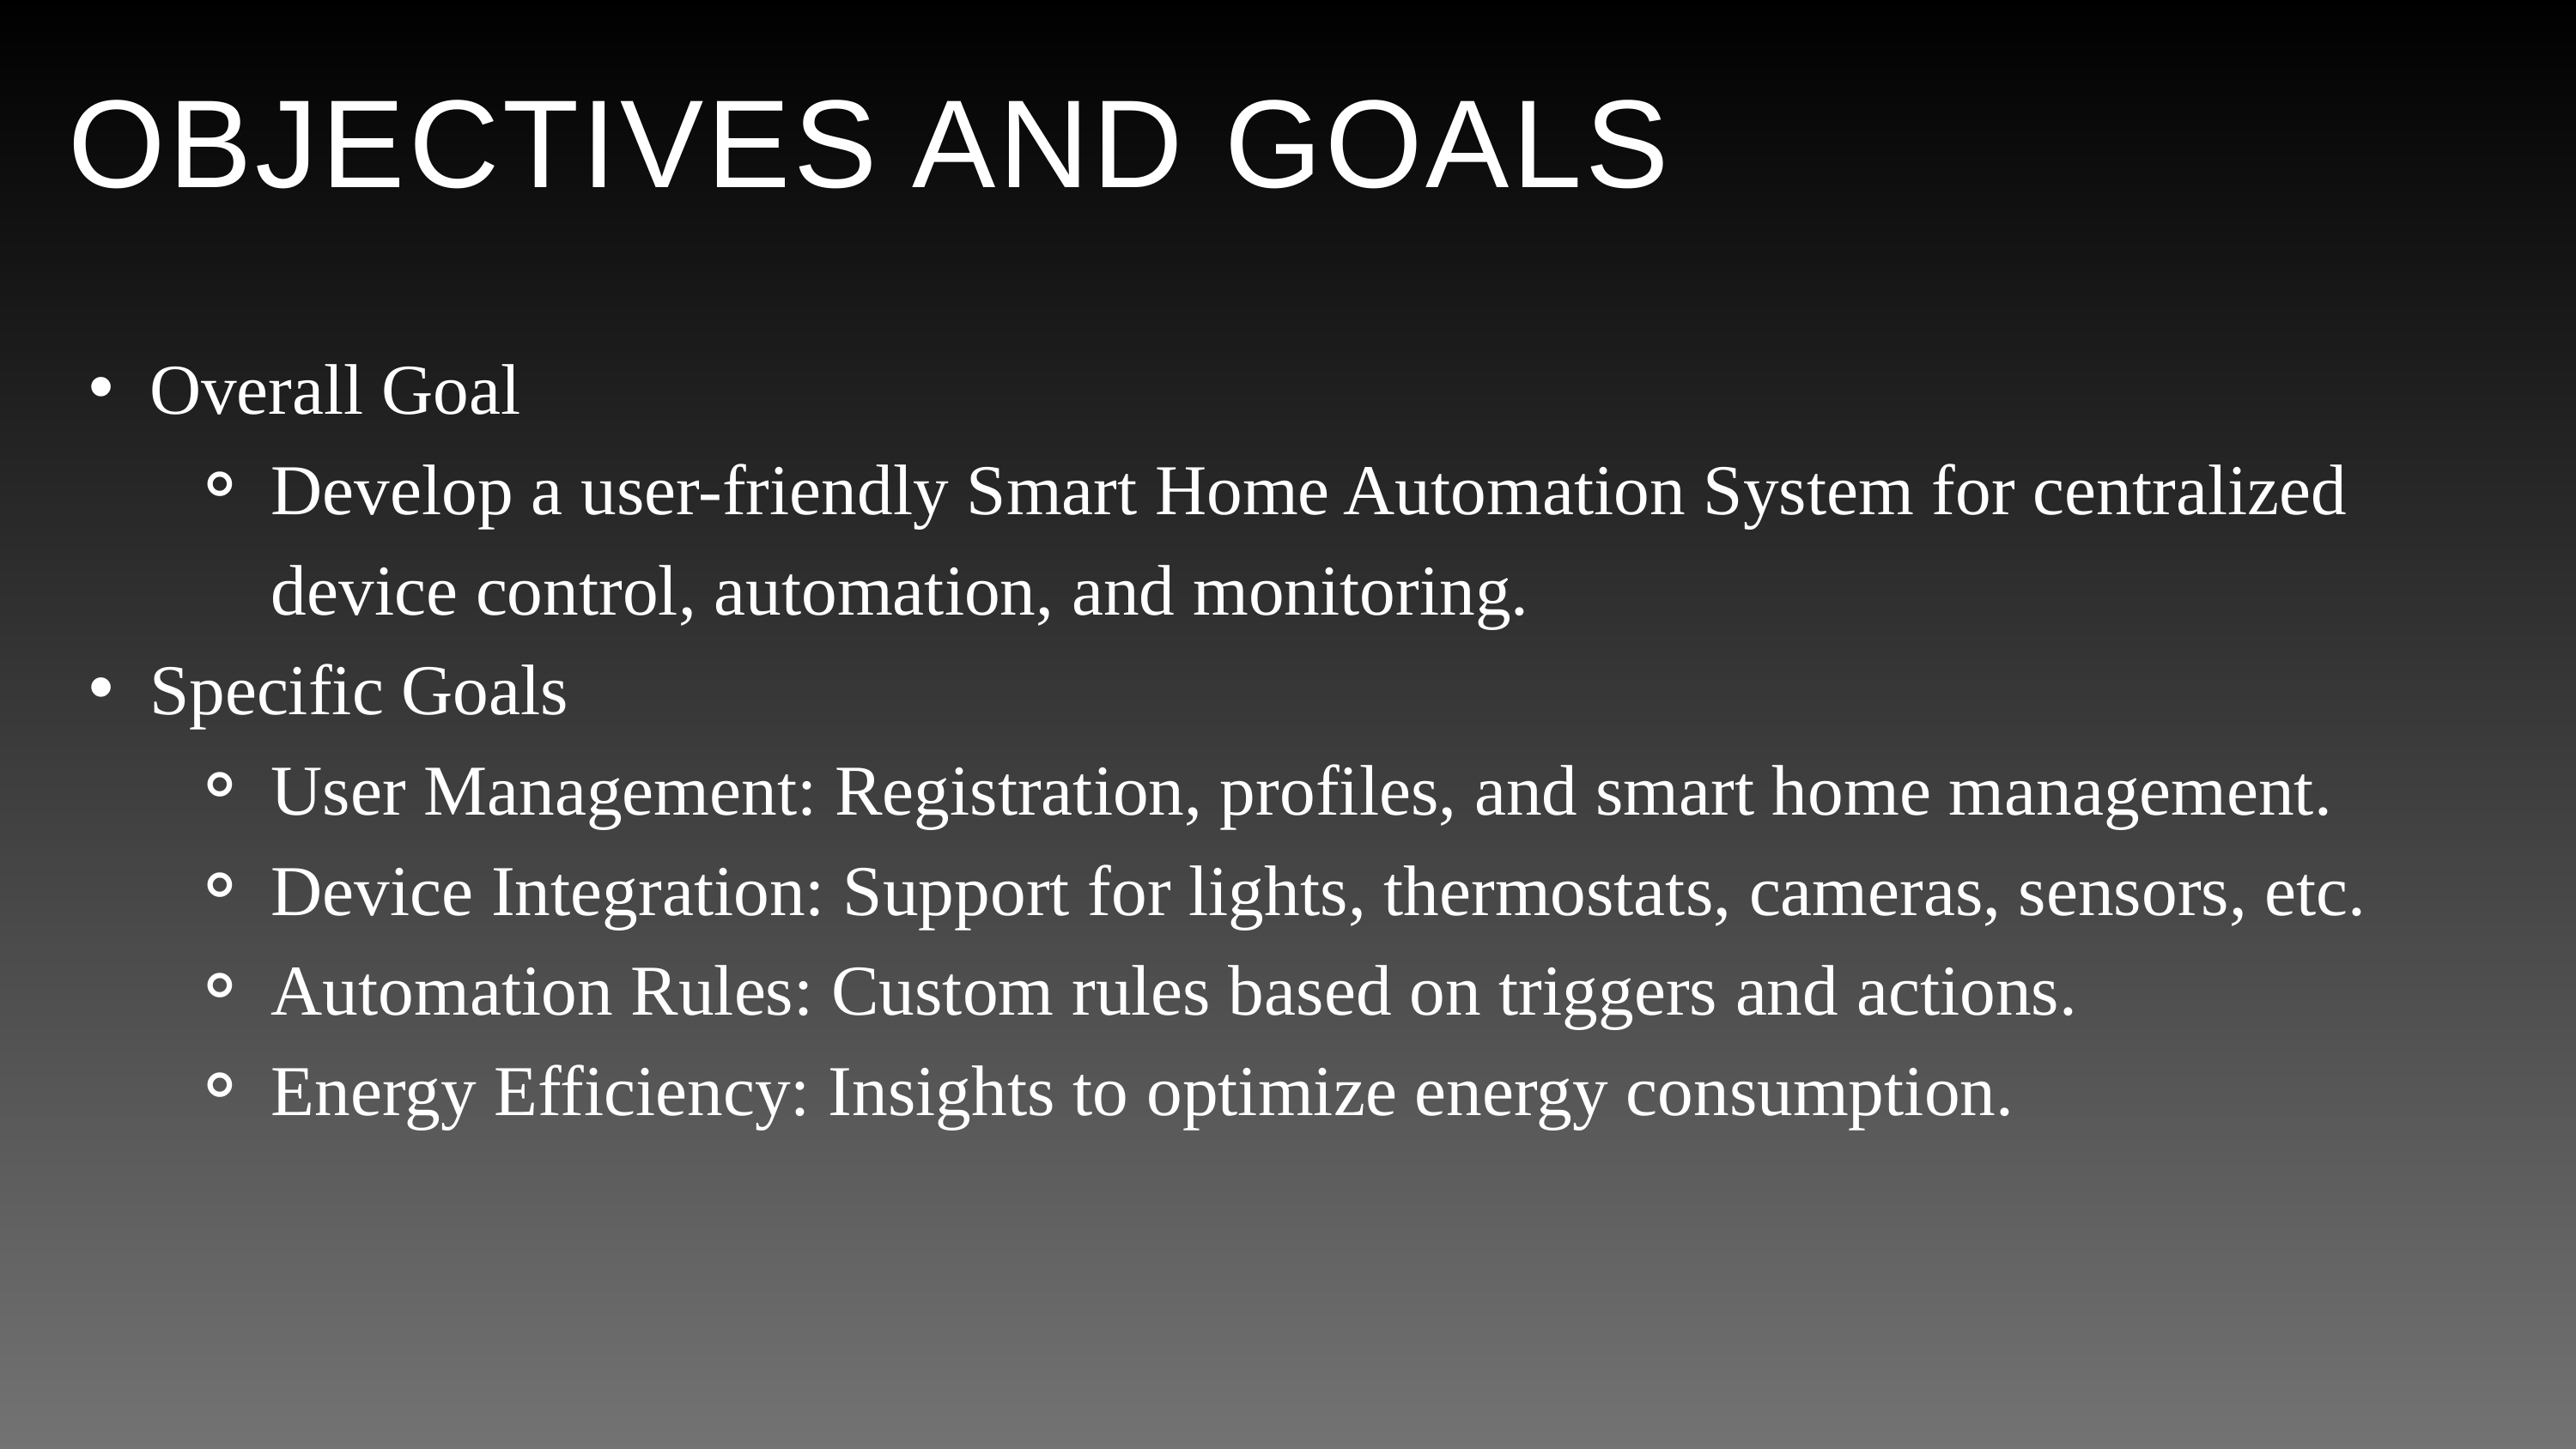

OBJECTIVES AND GOALS
Overall Goal
Develop a user-friendly Smart Home Automation System for centralized device control, automation, and monitoring.
Specific Goals
User Management: Registration, profiles, and smart home management.
Device Integration: Support for lights, thermostats, cameras, sensors, etc.
Automation Rules: Custom rules based on triggers and actions.
Energy Efficiency: Insights to optimize energy consumption.